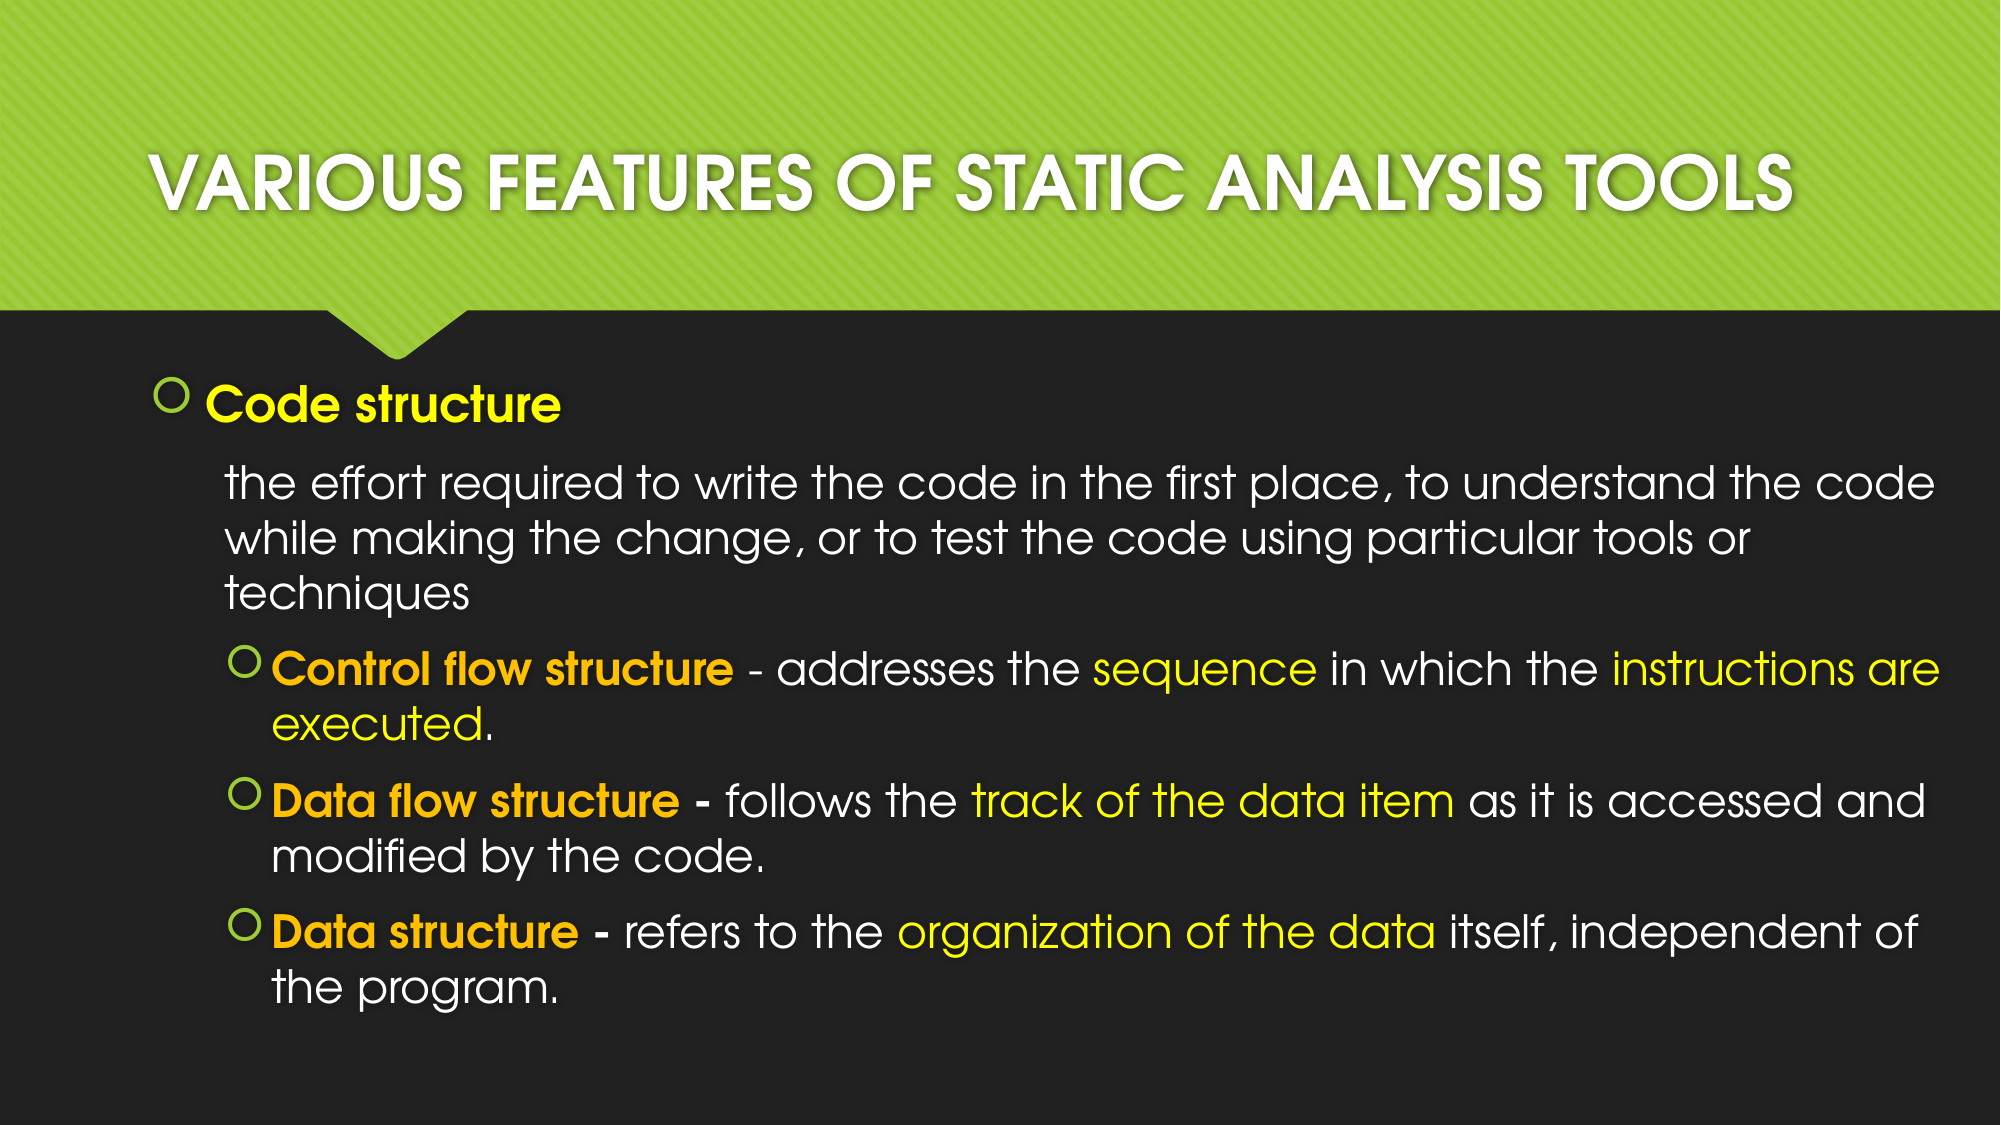

# VARIOUS FEATURES OF STATIC ANALYSIS TOOLS
Code structure
the effort required to write the code in the first place, to understand the code while making the change, or to test the code using particular tools or techniques
Control flow structure - addresses the sequence in which the instructions are executed.
Data flow structure - follows the track of the data item as it is accessed and modified by the code.
Data structure - refers to the organization of the data itself, independent of the program.